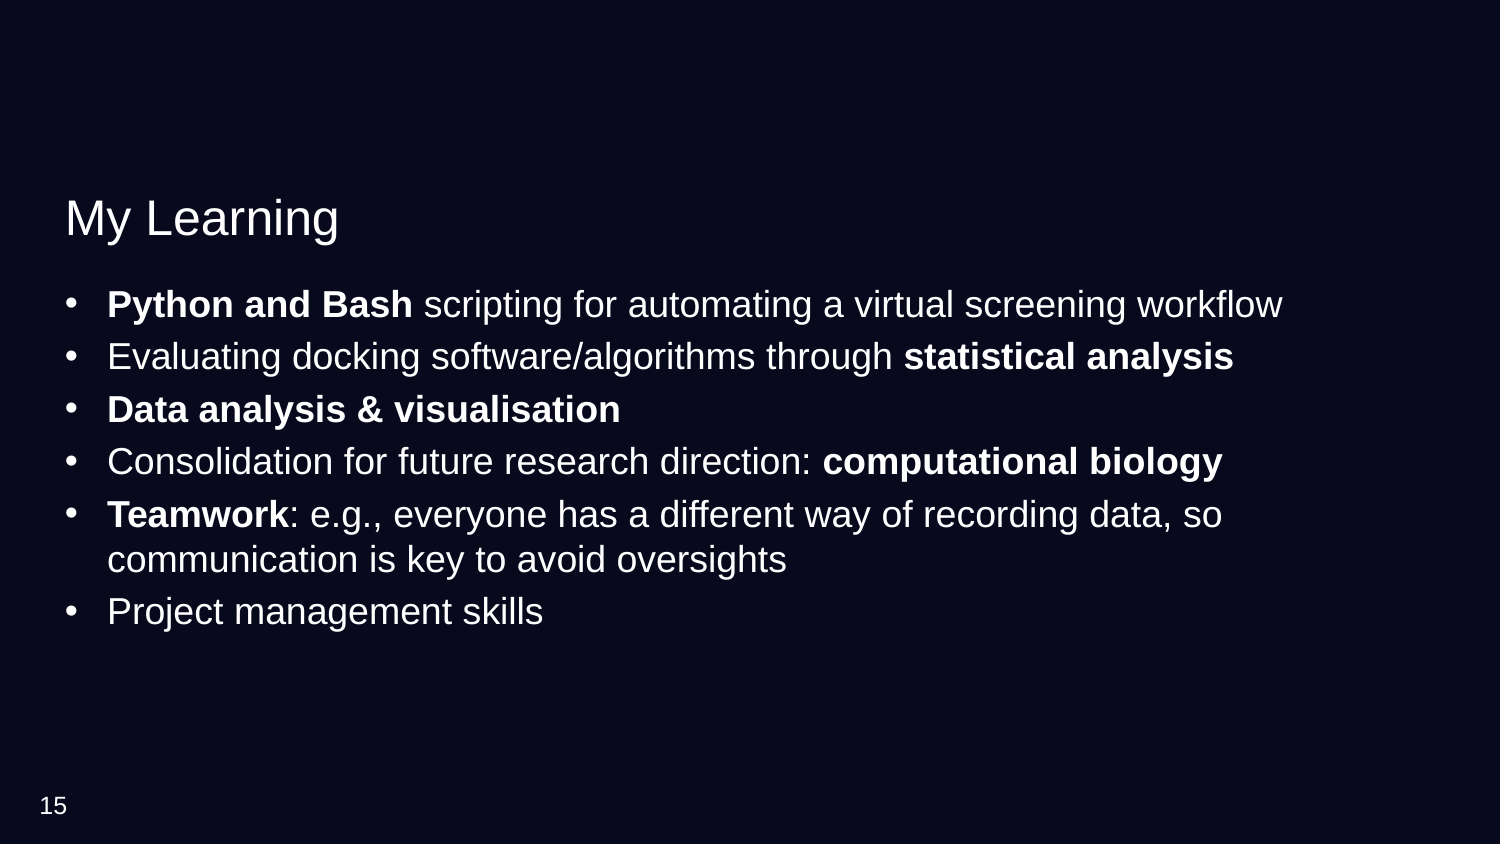

# My Learning
Python and Bash scripting for automating a virtual screening workflow
Evaluating docking software/algorithms through statistical analysis
Data analysis & visualisation
Consolidation for future research direction: computational biology
Teamwork: e.g., everyone has a different way of recording data, so communication is key to avoid oversights
Project management skills

15